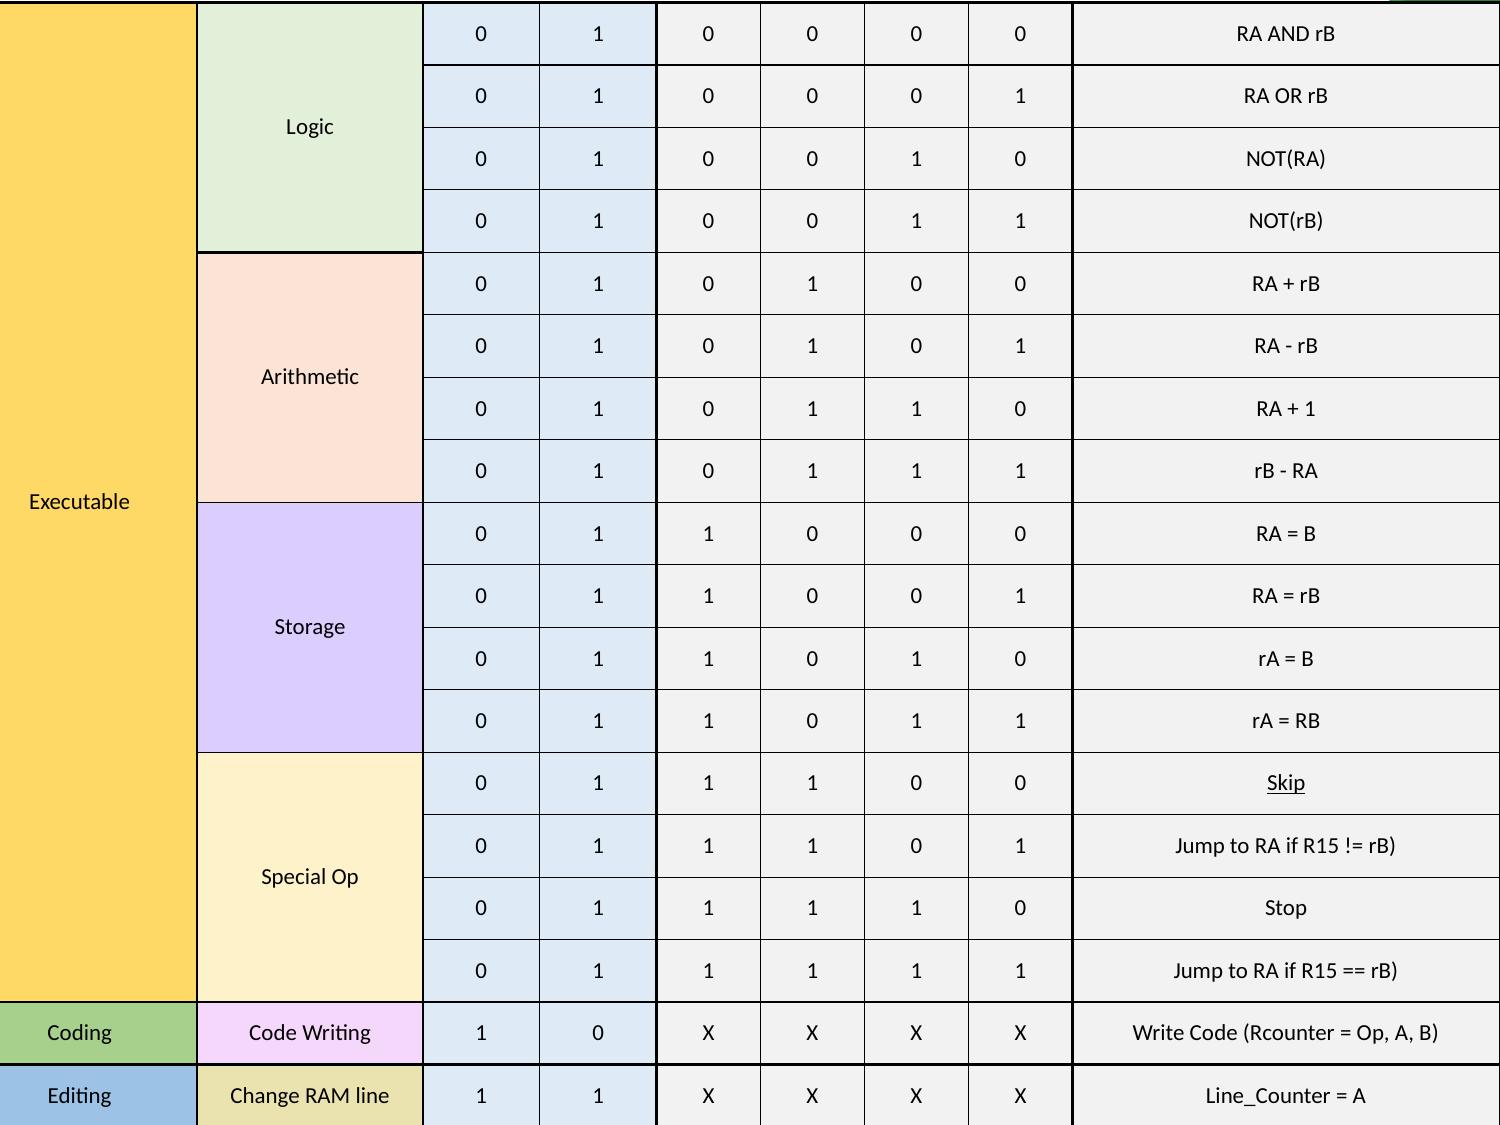

| Executable | Logic | 0 | 1 | 0 | 0 | 0 | 0 | RA AND rB |
| --- | --- | --- | --- | --- | --- | --- | --- | --- |
|  |  | 0 | 1 | 0 | 0 | 0 | 1 | RA OR rB |
|  |  | 0 | 1 | 0 | 0 | 1 | 0 | NOT(RA) |
|  |  | 0 | 1 | 0 | 0 | 1 | 1 | NOT(rB) |
|  | Arithmetic | 0 | 1 | 0 | 1 | 0 | 0 | RA + rB |
|  |  | 0 | 1 | 0 | 1 | 0 | 1 | RA - rB |
|  |  | 0 | 1 | 0 | 1 | 1 | 0 | RA + 1 |
|  |  | 0 | 1 | 0 | 1 | 1 | 1 | rB - RA |
|  | Storage | 0 | 1 | 1 | 0 | 0 | 0 | RA = B |
|  |  | 0 | 1 | 1 | 0 | 0 | 1 | RA = rB |
|  |  | 0 | 1 | 1 | 0 | 1 | 0 | rA = B |
|  |  | 0 | 1 | 1 | 0 | 1 | 1 | rA = RB |
|  | Special Op | 0 | 1 | 1 | 1 | 0 | 0 | Skip |
|  |  | 0 | 1 | 1 | 1 | 0 | 1 | Jump to RA if R15 != rB) |
|  |  | 0 | 1 | 1 | 1 | 1 | 0 | Stop |
|  |  | 0 | 1 | 1 | 1 | 1 | 1 | Jump to RA if R15 == rB) |
| Coding | Code Writing | 1 | 0 | X | X | X | X | Write Code (Rcounter = Op, A, B) |
| Editing | Change RAM line | 1 | 1 | X | X | X | X | Line\_Counter = A |
# Tablas de Funciones del Procesador

42